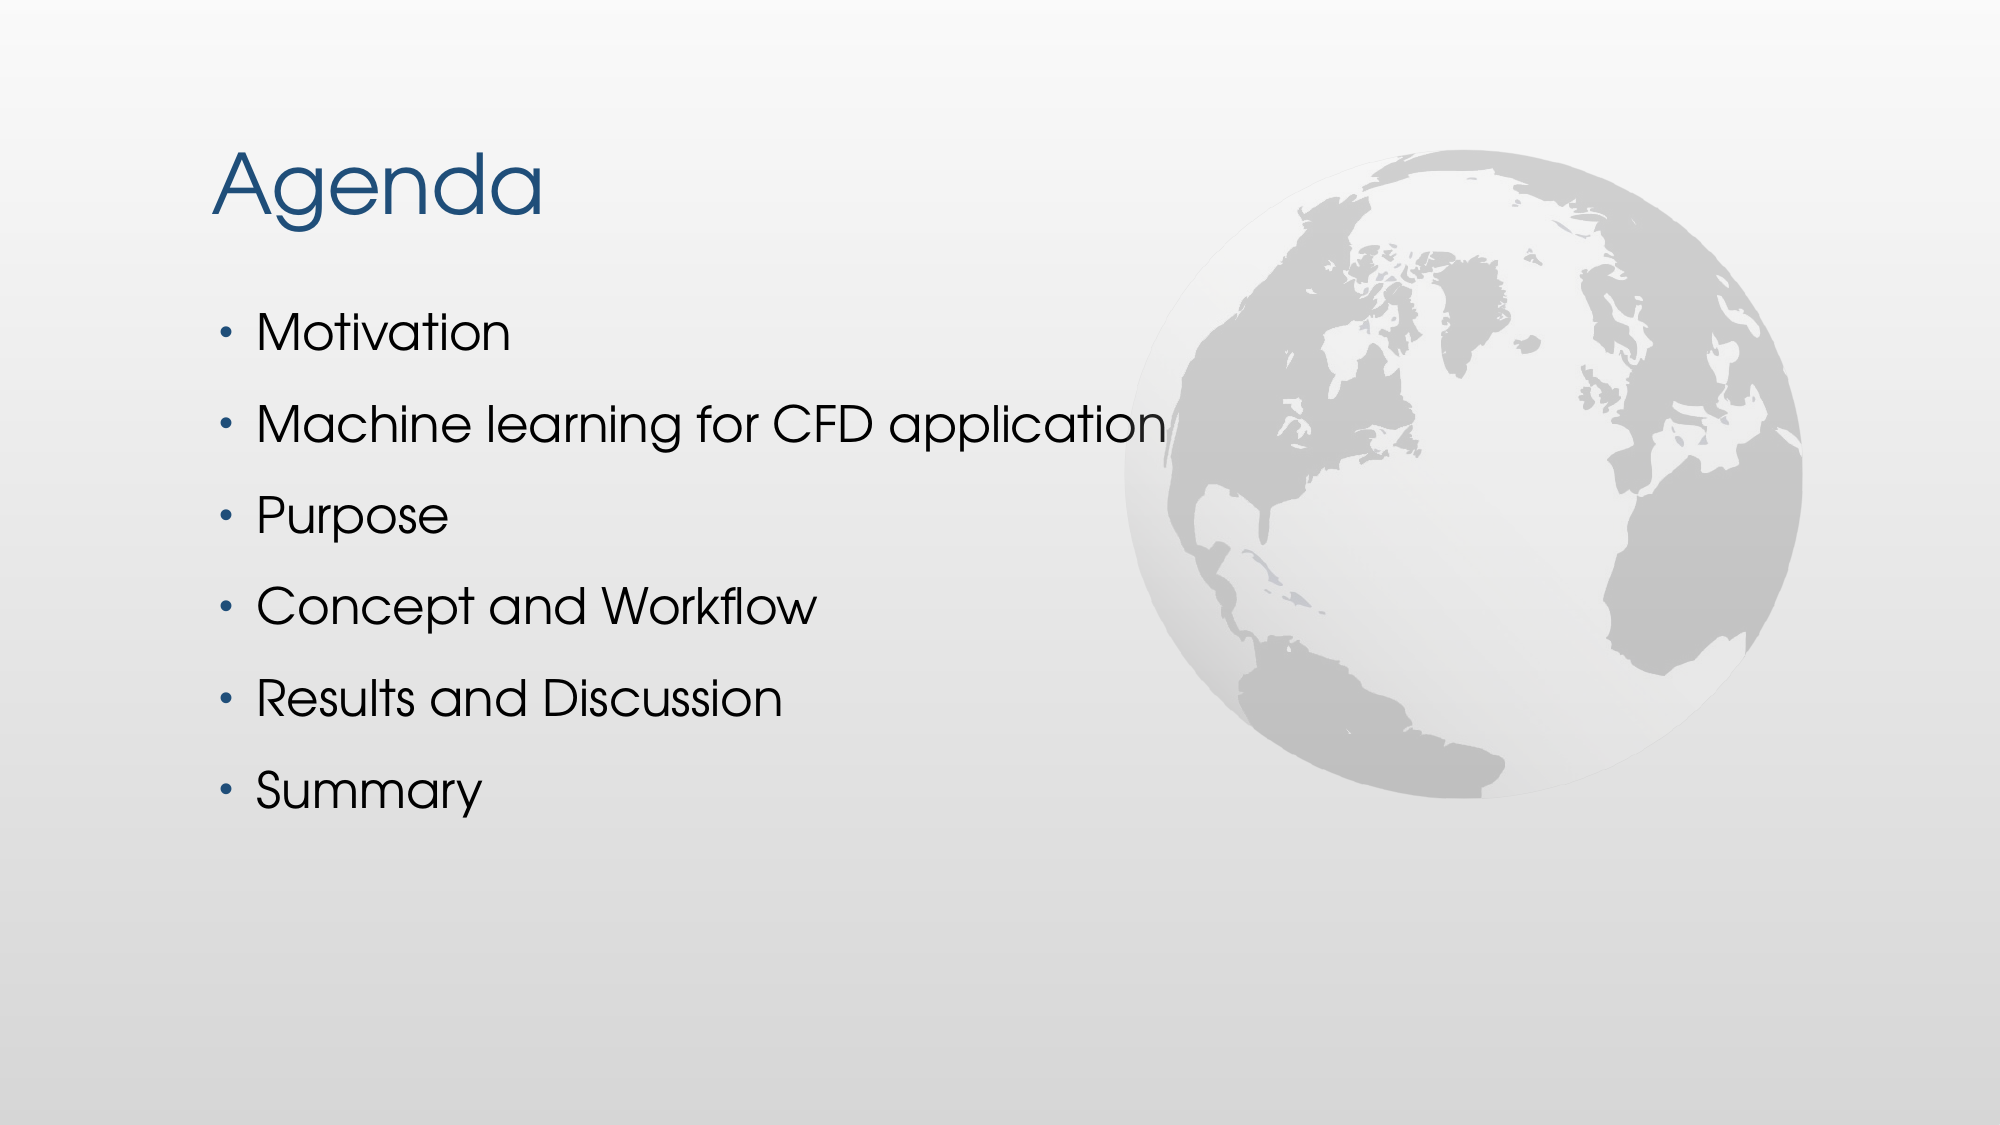

# Agenda

Motivation
Machine learning for CFD application
Purpose
Concept and Workflow
Results and Discussion
Summary